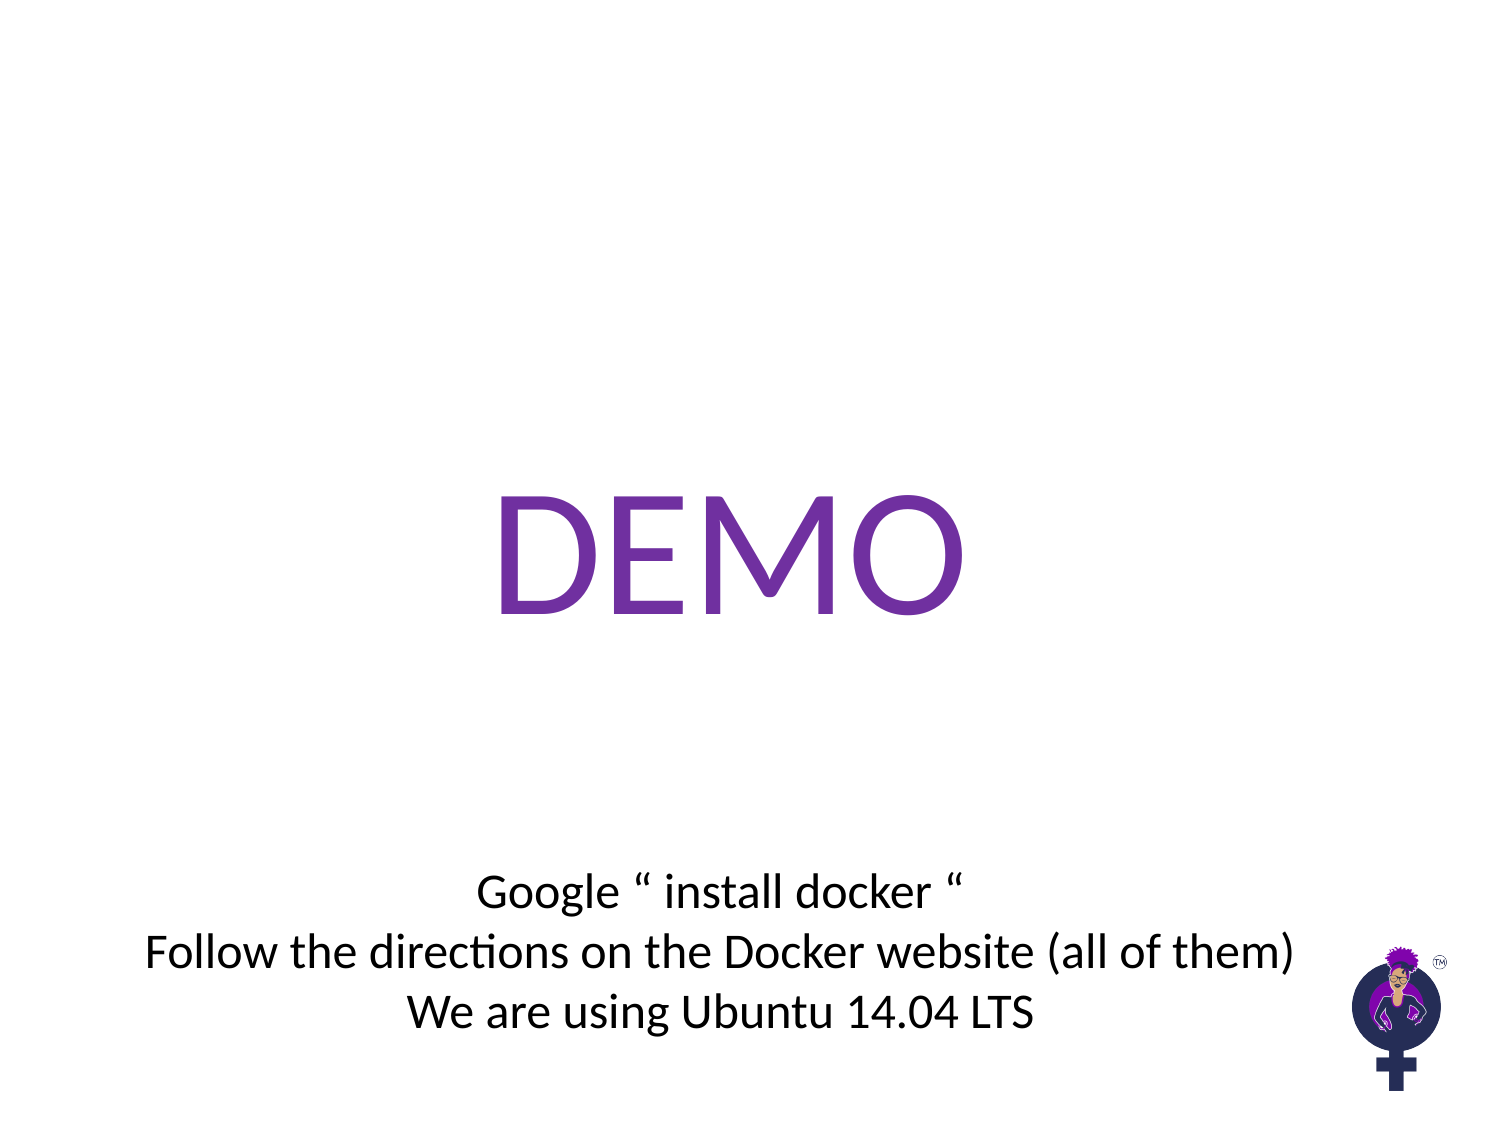

# DEMO
Google “ install docker “
Follow the directions on the Docker website (all of them)
We are using Ubuntu 14.04 LTS